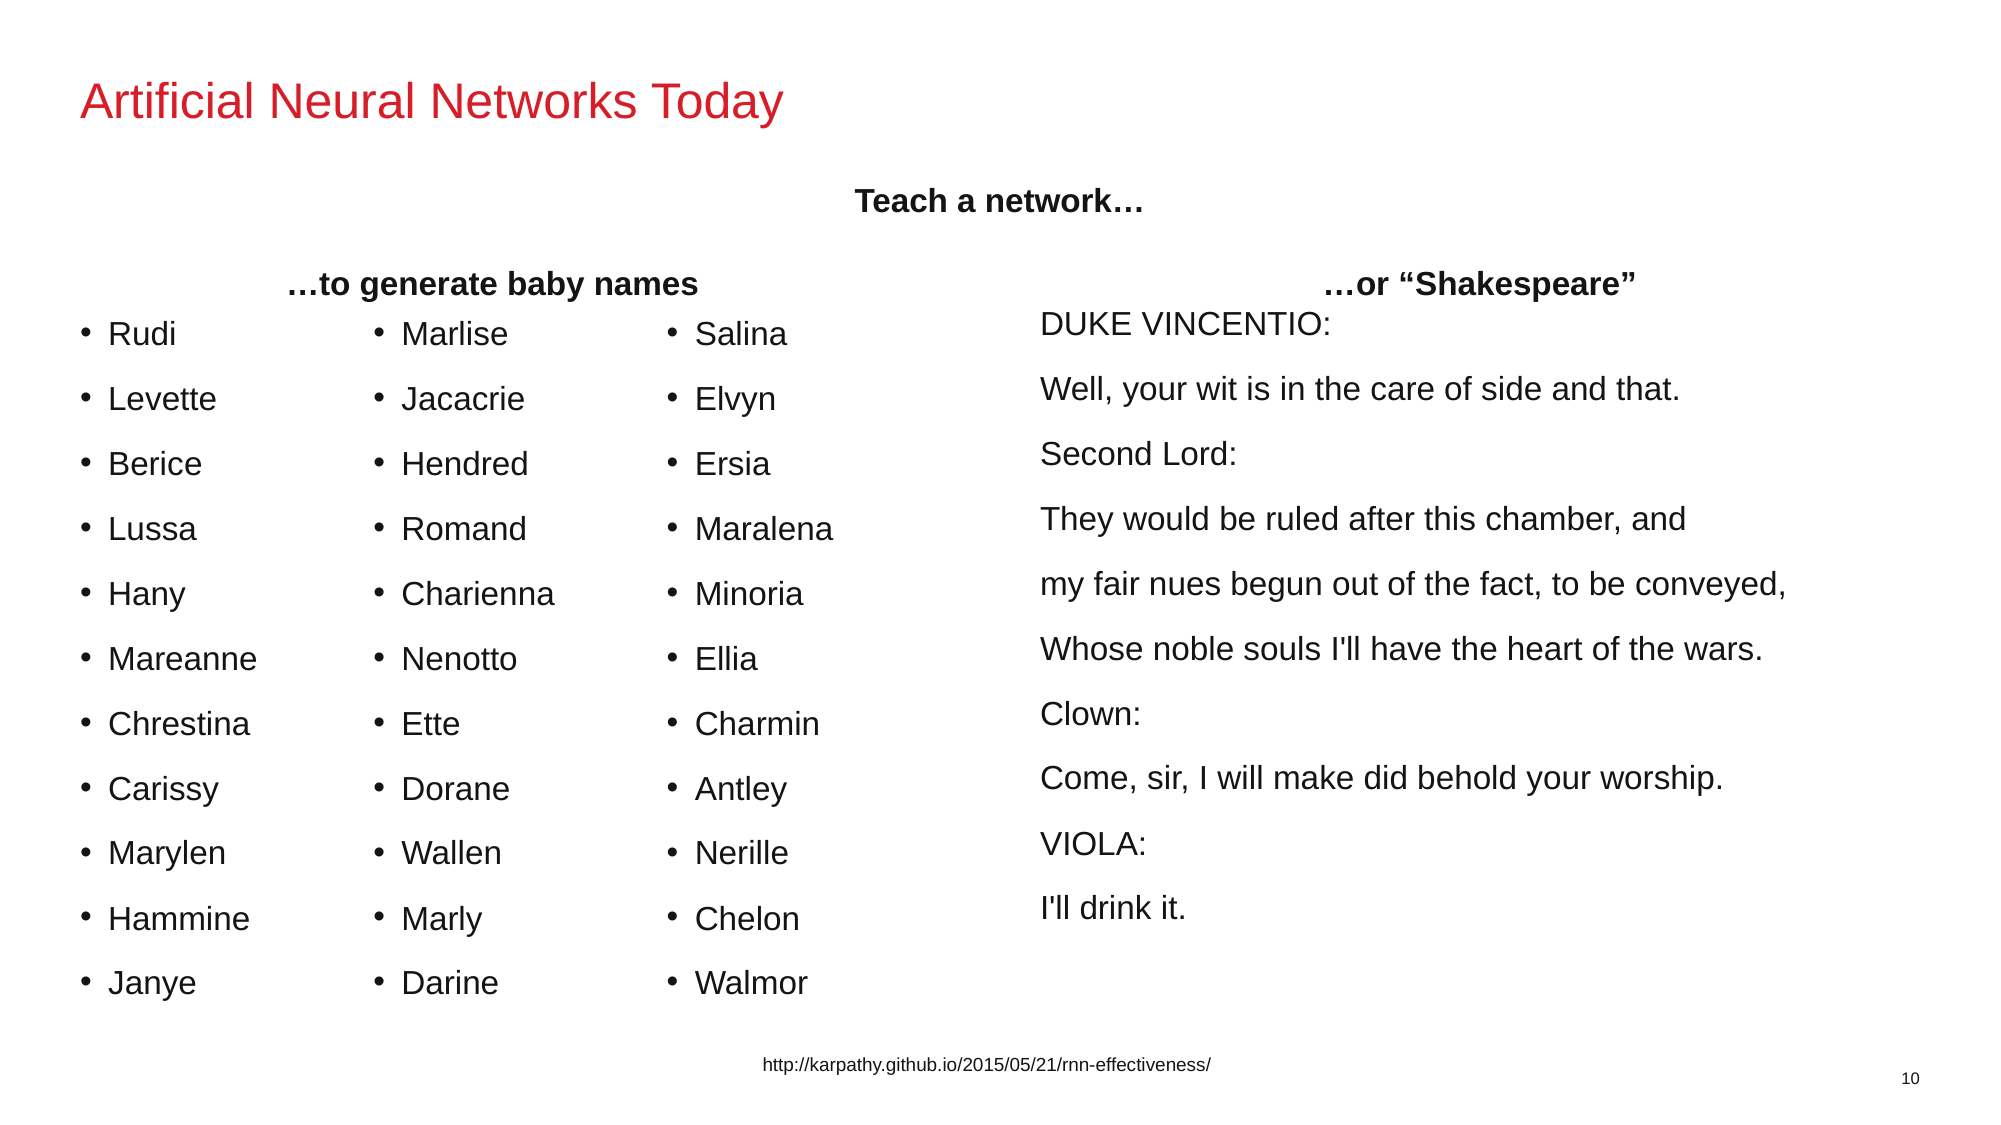

# Artificial Neural Networks Today
Teach a network…
…to generate baby names
…or “Shakespeare”
DUKE VINCENTIO:
Well, your wit is in the care of side and that.
Second Lord:
They would be ruled after this chamber, and
my fair nues begun out of the fact, to be conveyed,
Whose noble souls I'll have the heart of the wars.
Clown:
Come, sir, I will make did behold your worship.
VIOLA:
I'll drink it.

Rudi
Levette
Berice
Lussa
Hany
Mareanne
Chrestina
Carissy
Marylen
Hammine
Janye
Marlise
Jacacrie
Hendred
Romand
Charienna
Nenotto
Ette
Dorane
Wallen
Marly
Darine
Salina
Elvyn
Ersia
Maralena
Minoria
Ellia
Charmin
Antley
Nerille
Chelon
Walmor
http://karpathy.github.io/2015/05/21/rnn-effectiveness/
10